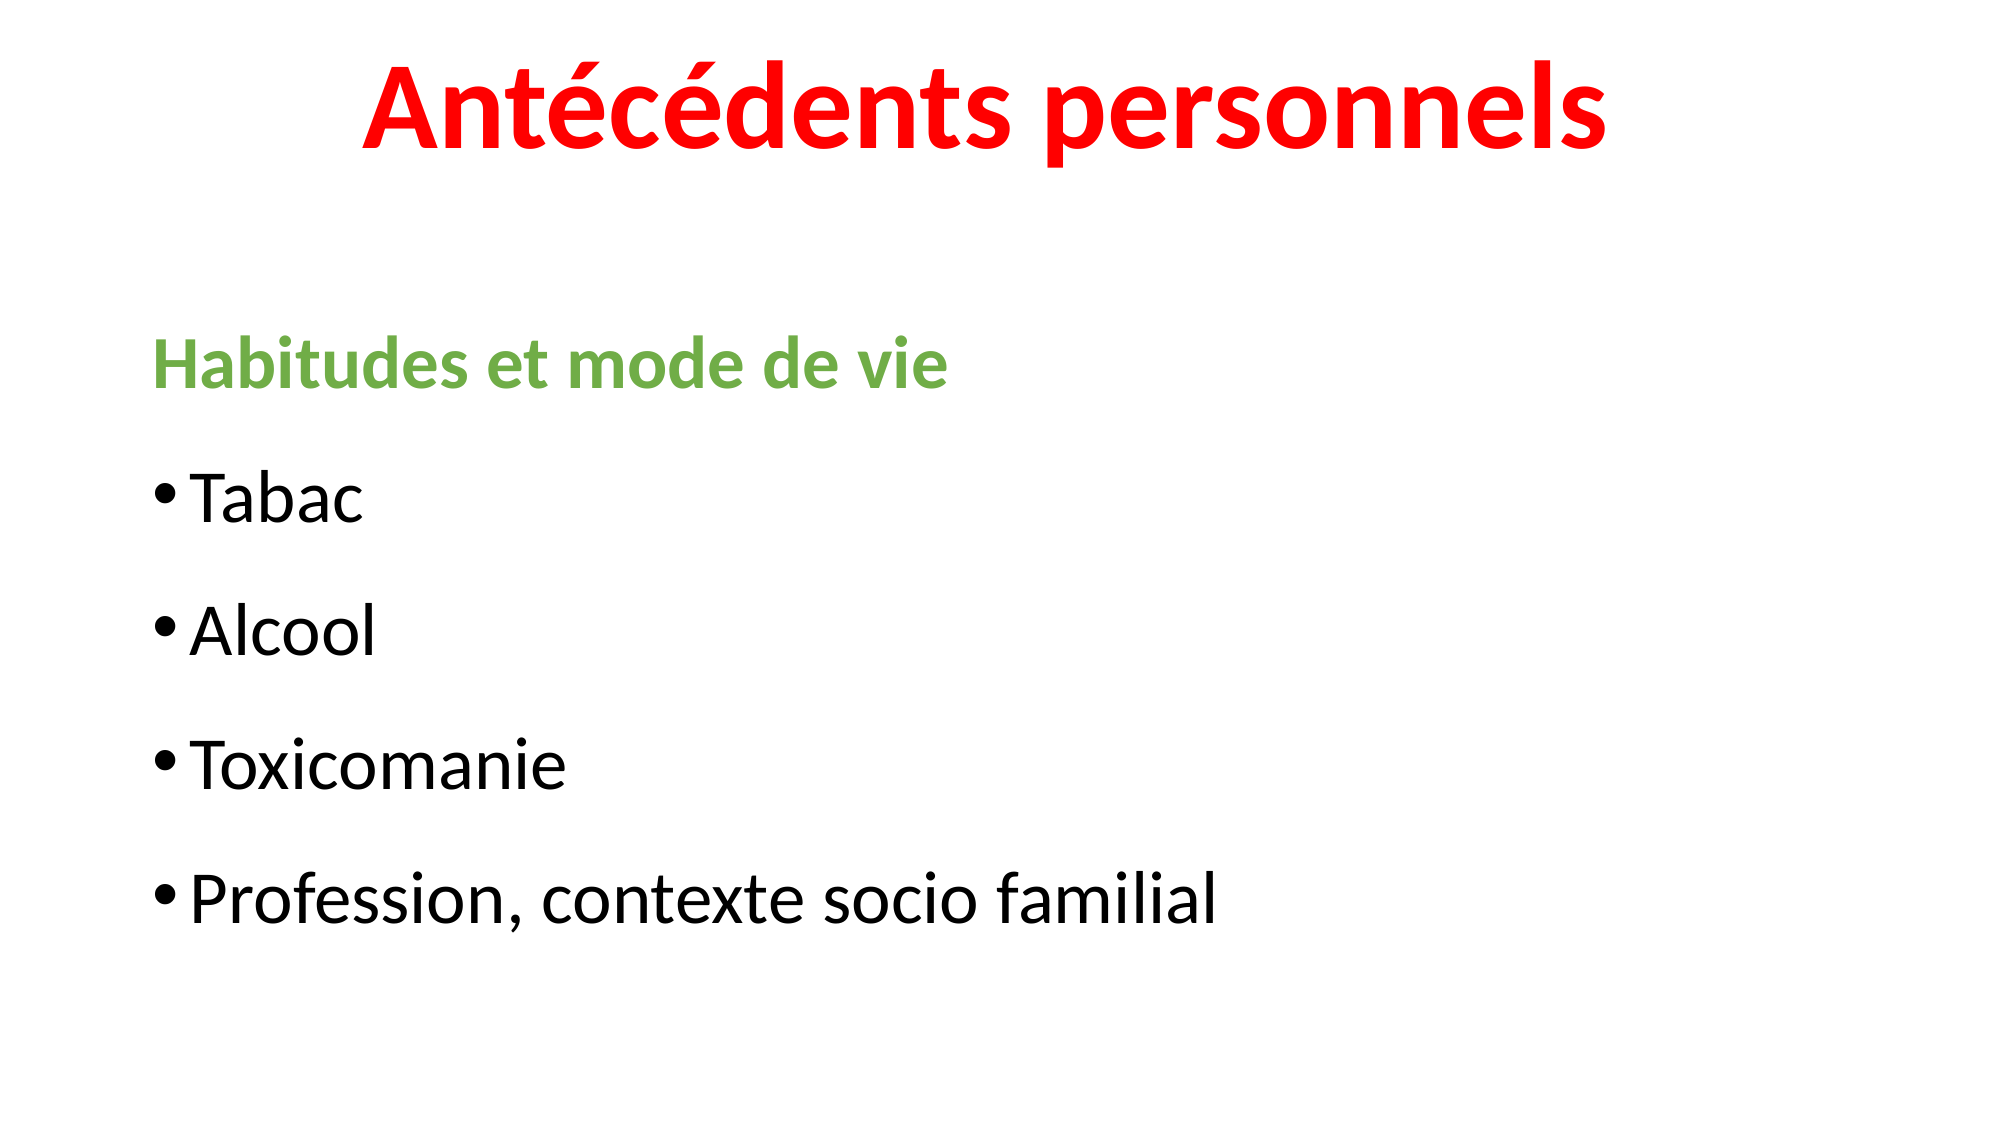

# Antécédents personnels
Habitudes et mode de vie
Tabac
Alcool
Toxicomanie
Profession, contexte socio familial